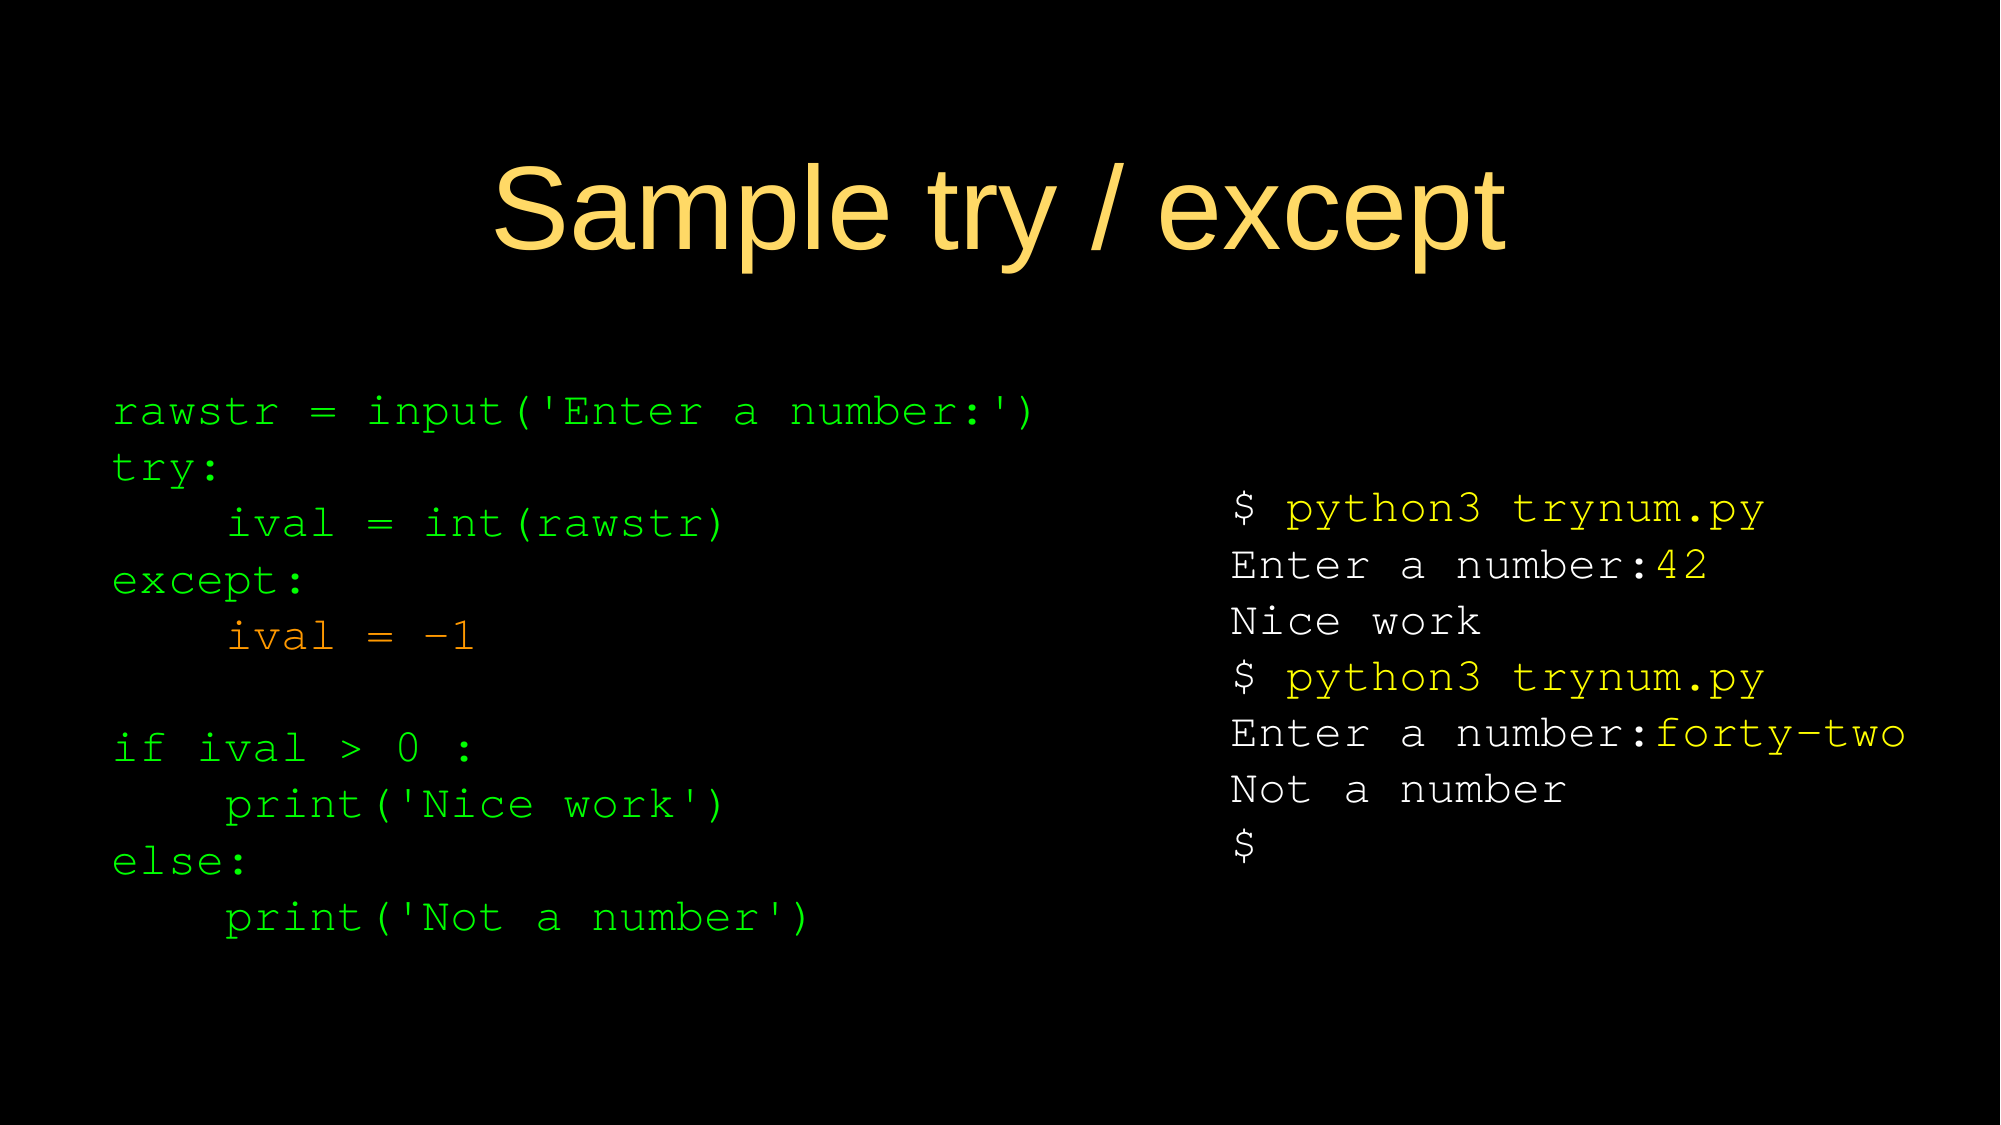

# Sample try / except
rawstr = input('Enter a number:')
try:
    ival = int(rawstr)
except:
    ival = -1

if ival > 0 :
    print('Nice work')
else:
    print('Not a number')
$ python3 trynum.py
Enter a number:42
Nice work
$ python3 trynum.py
Enter a number:forty-two
Not a number
$